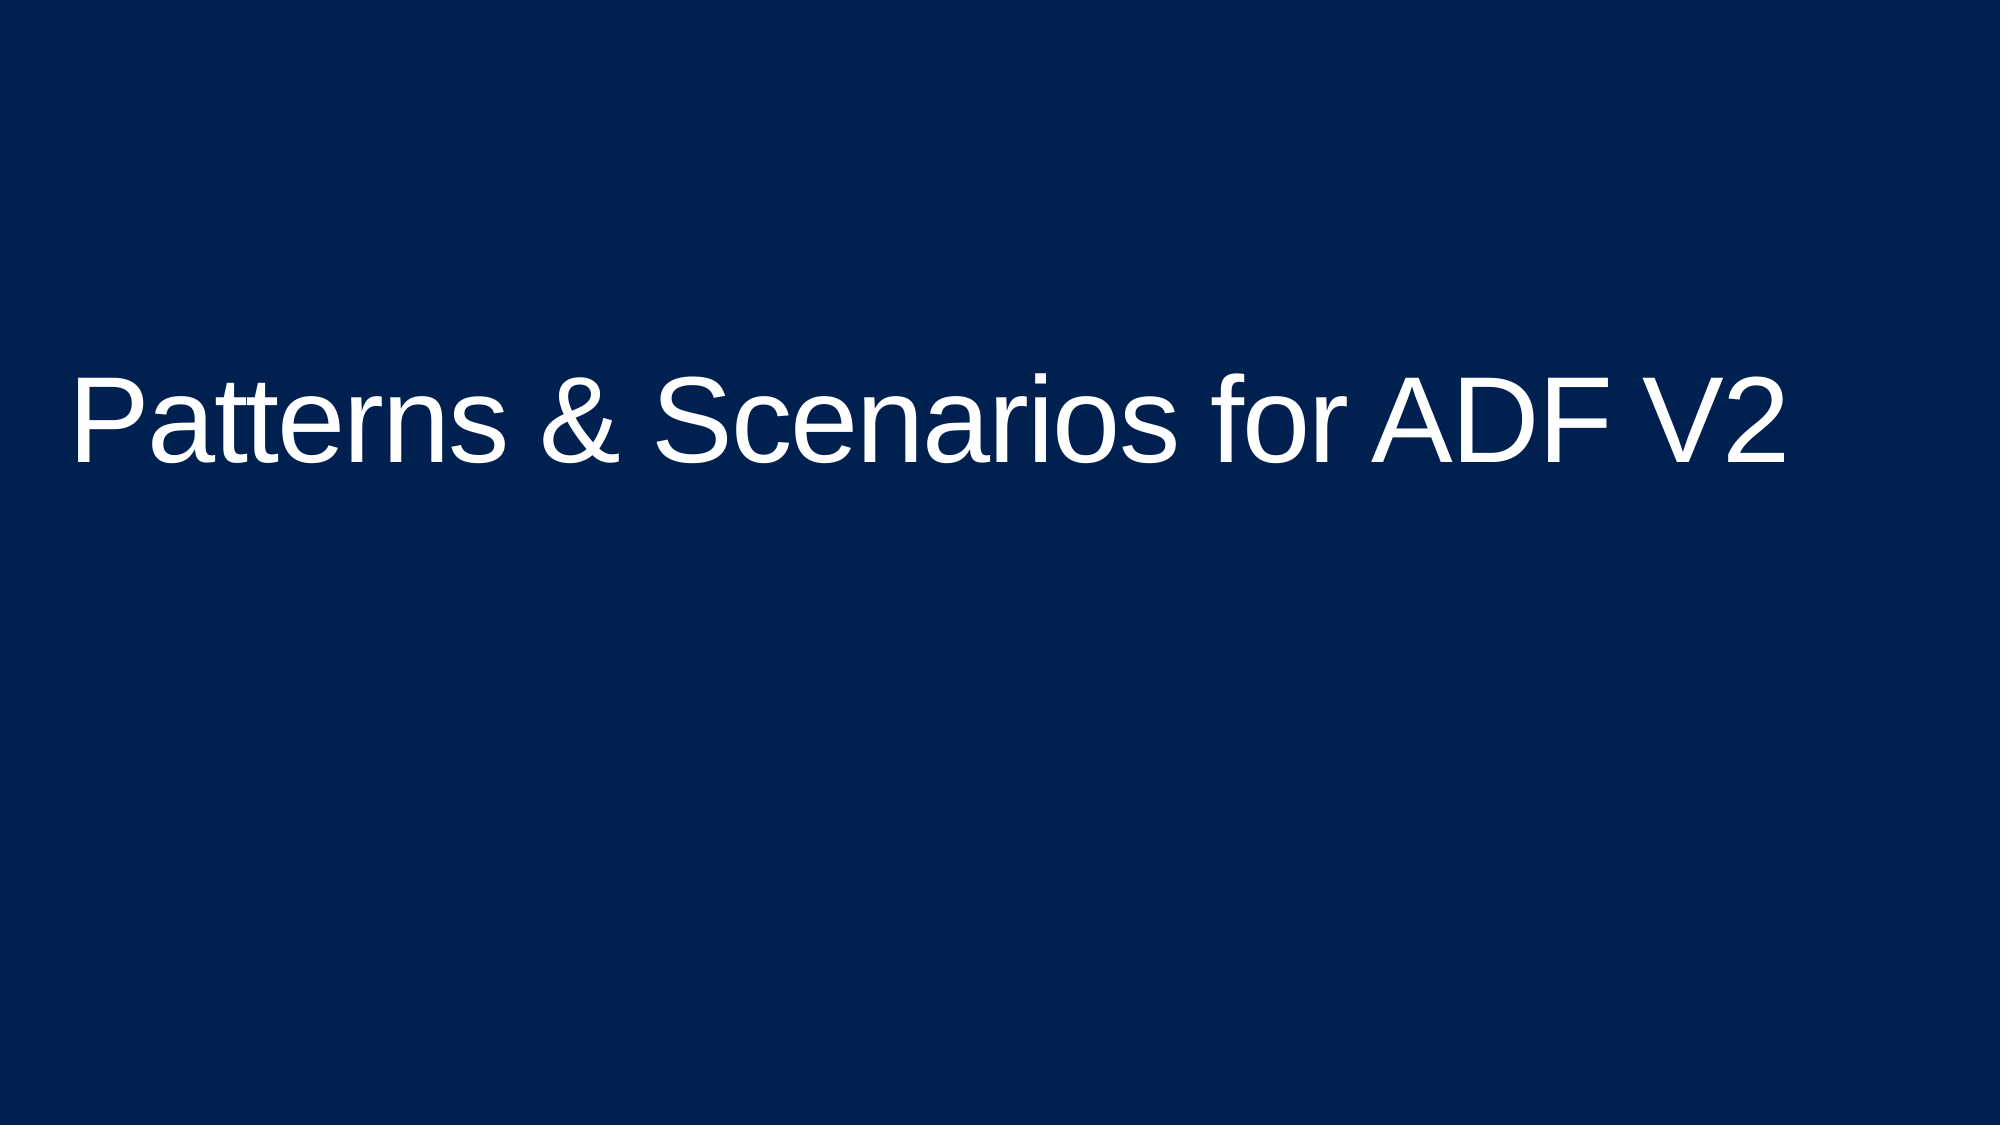

# Patterns & Scenarios for ADF V2